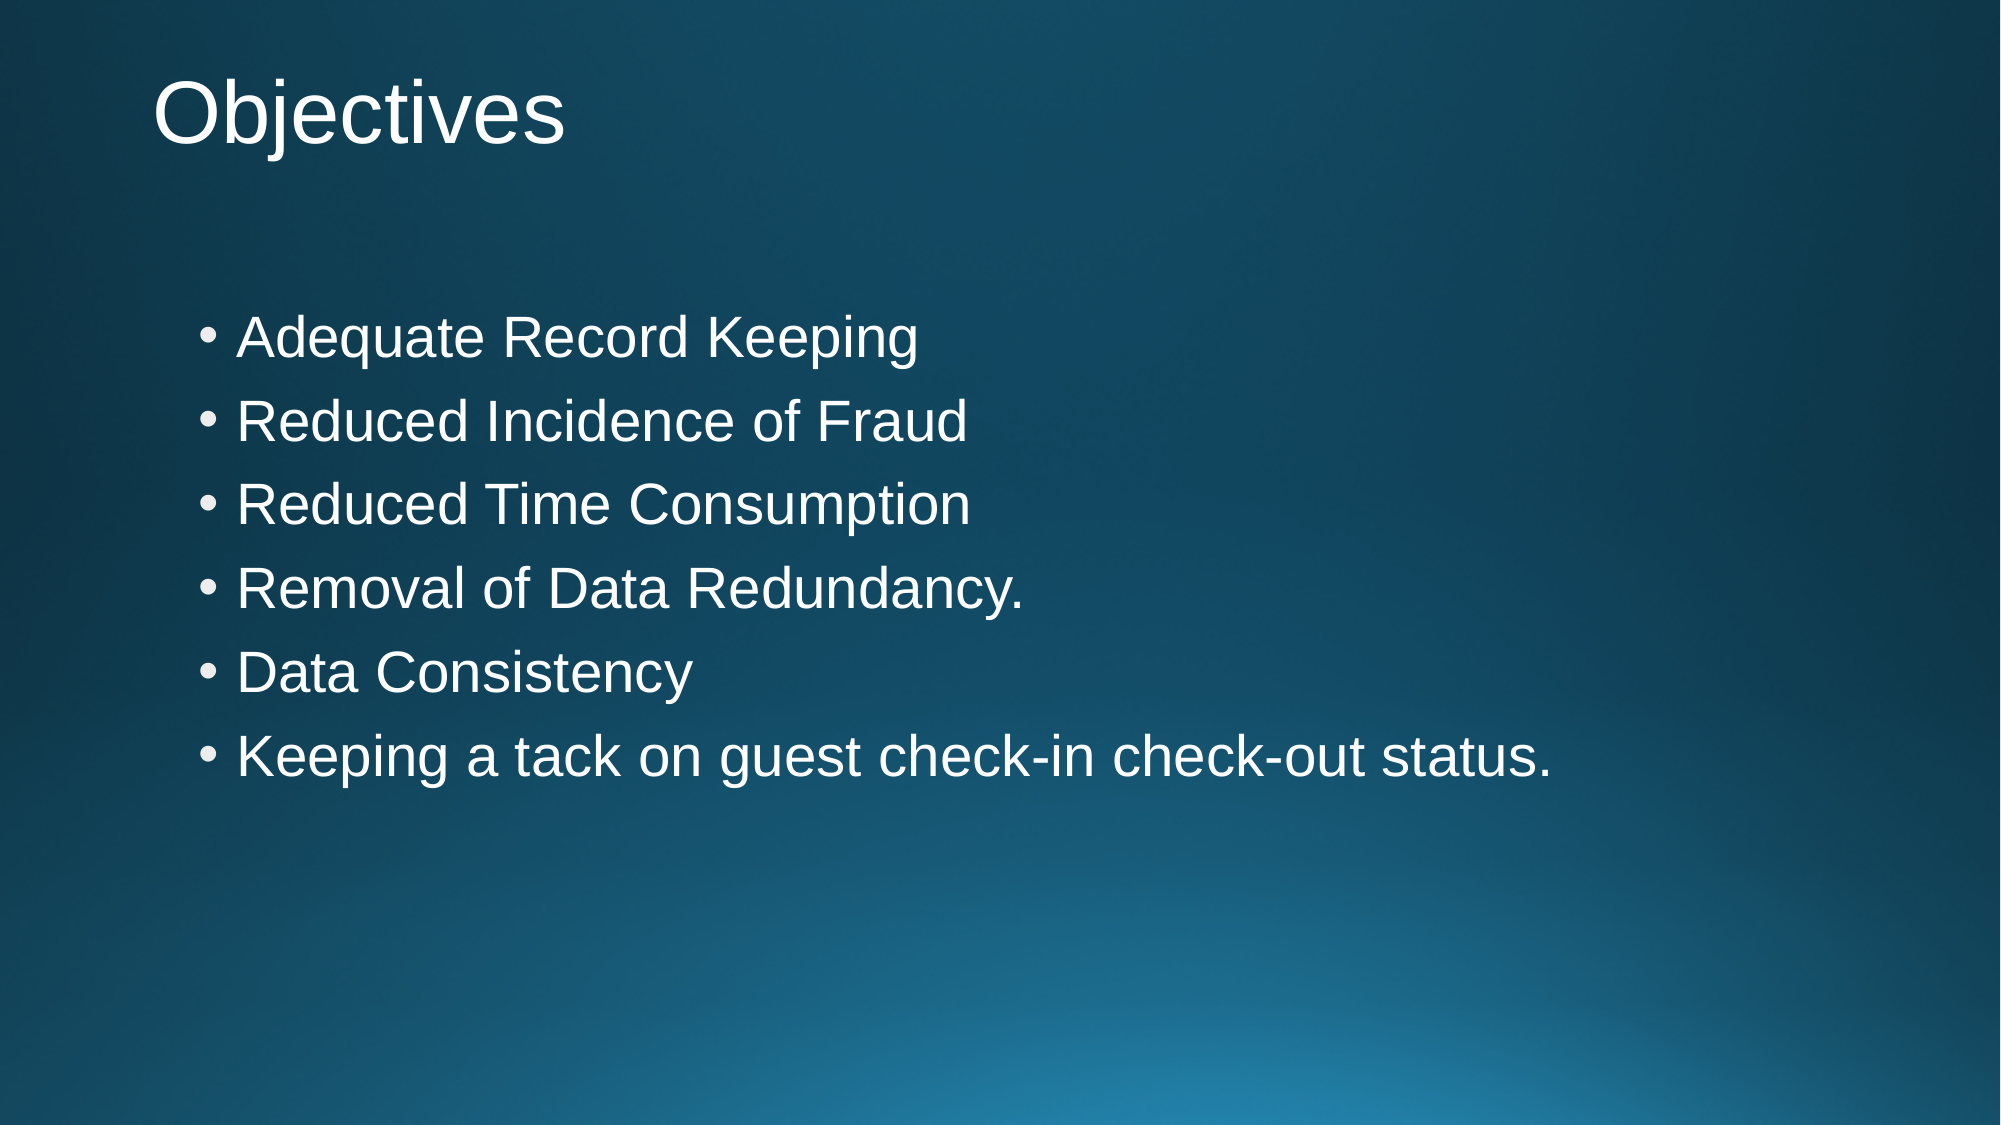

# Objectives
Adequate Record Keeping
Reduced Incidence of Fraud
Reduced Time Consumption
Removal of Data Redundancy.
Data Consistency
Keeping a tack on guest check-in check-out status.